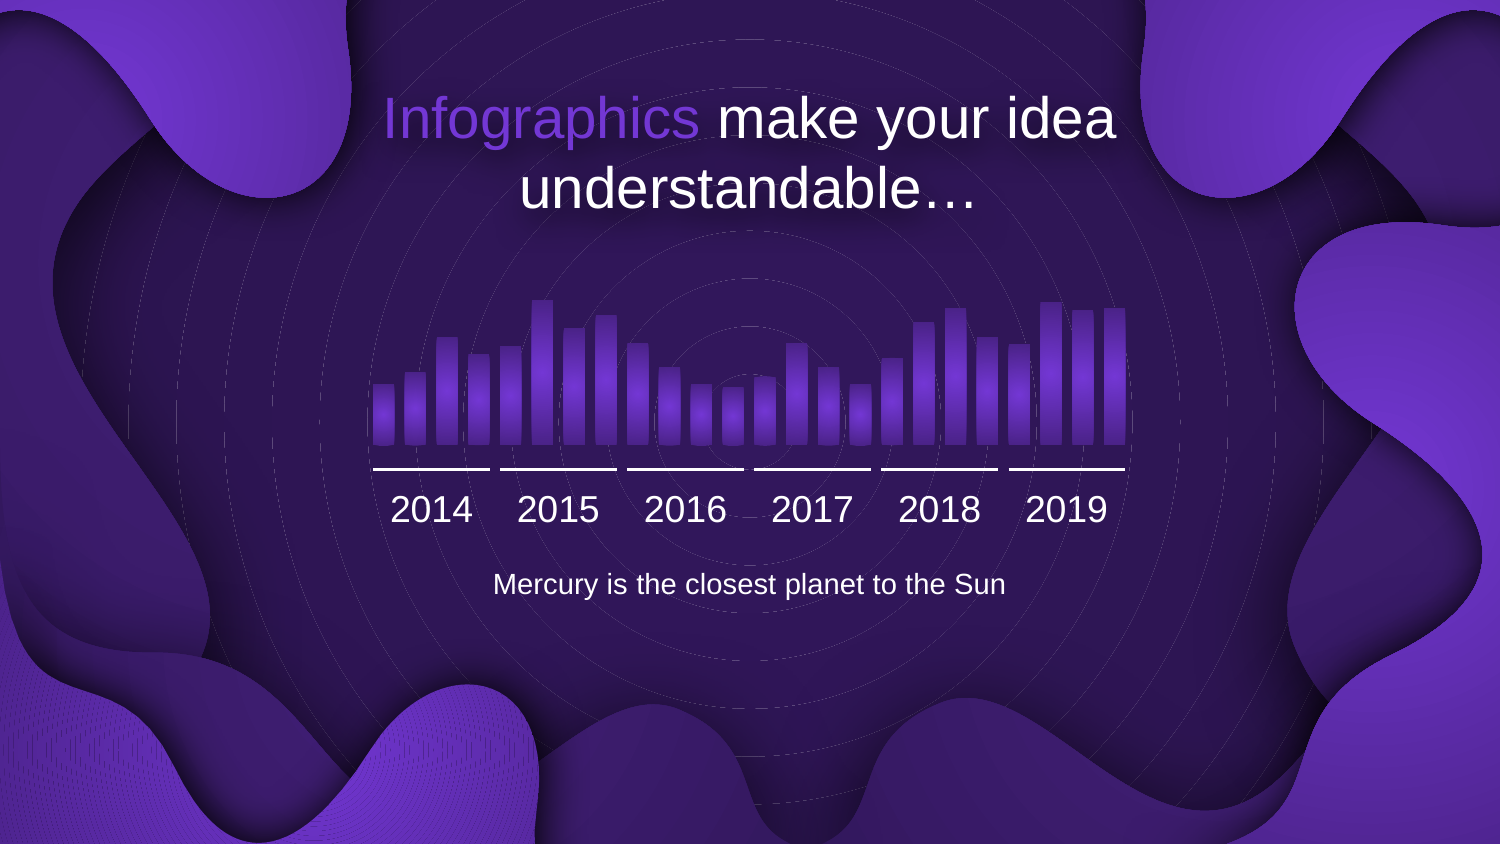

# Infographics make your idea understandable…

2015

2019

2018

2014

2016

2017

Mercury is the closest planet to the Sun